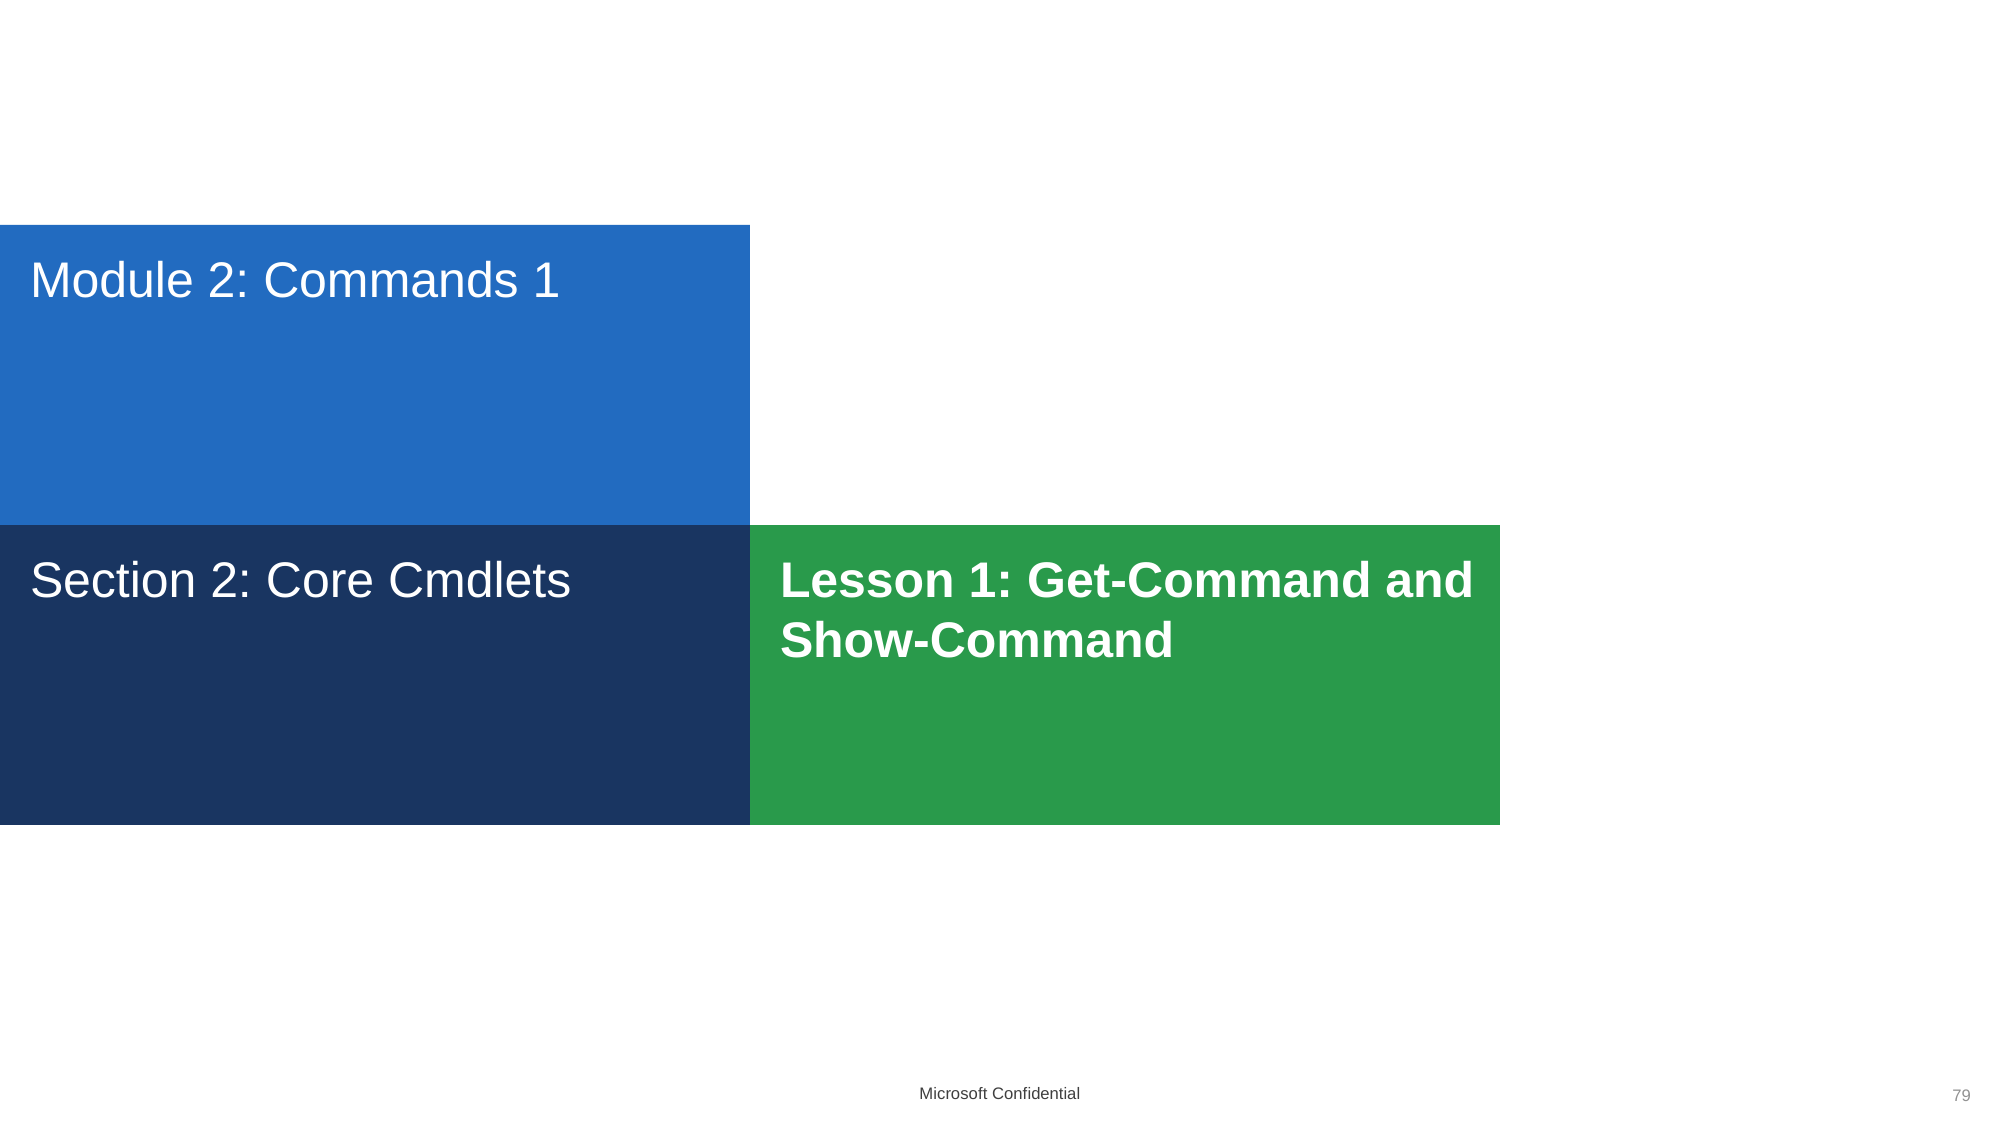

# Module 2: Commands 1
Section 2: Core Cmdlets
Lesson 1: Get-Command and Show-Command
79